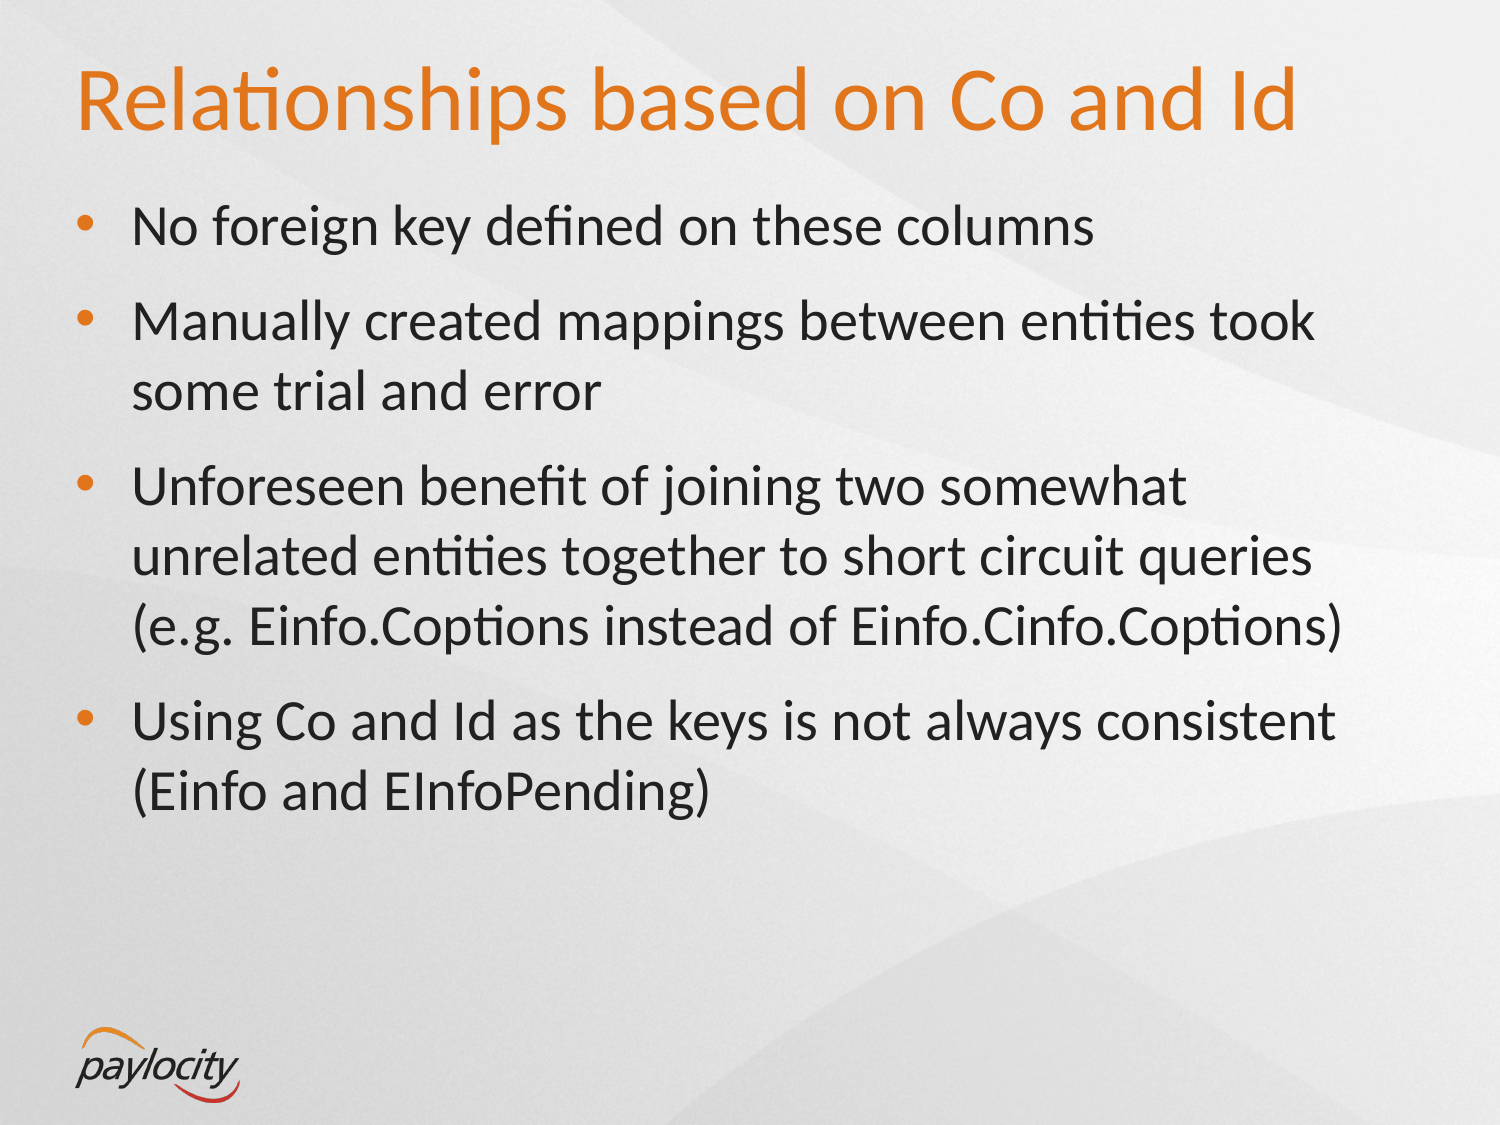

# Relationships based on Co and Id
No foreign key defined on these columns
Manually created mappings between entities took some trial and error
Unforeseen benefit of joining two somewhat unrelated entities together to short circuit queries (e.g. Einfo.Coptions instead of Einfo.Cinfo.Coptions)
Using Co and Id as the keys is not always consistent (Einfo and EInfoPending)